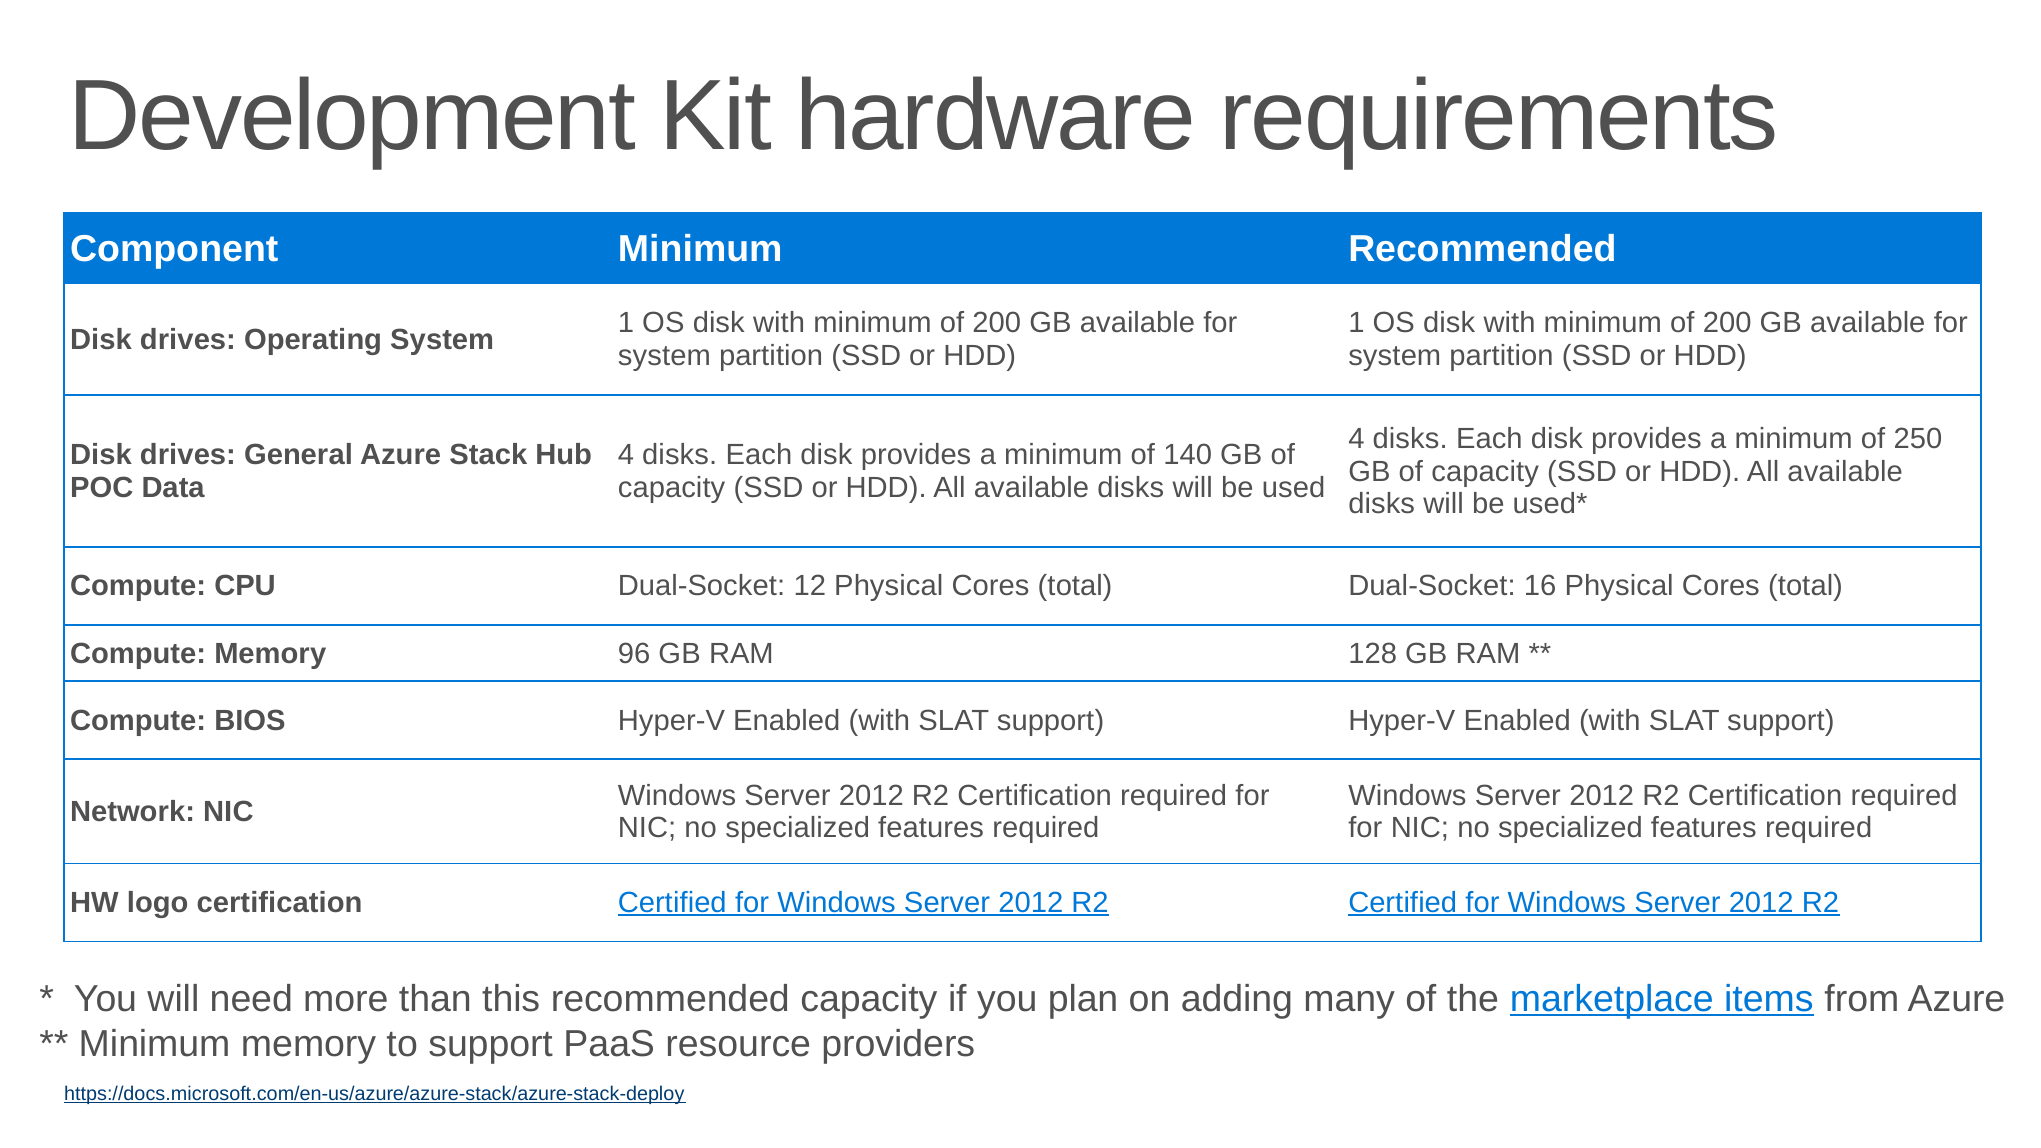

# Development Kit hardware requirements
| Component | Minimum | Recommended |
| --- | --- | --- |
| Disk drives: Operating System | 1 OS disk with minimum of 200 GB available for system partition (SSD or HDD) | 1 OS disk with minimum of 200 GB available for system partition (SSD or HDD) |
| Disk drives: General Azure Stack Hub POC Data | 4 disks. Each disk provides a minimum of 140 GB of capacity (SSD or HDD). All available disks will be used | 4 disks. Each disk provides a minimum of 250 GB of capacity (SSD or HDD). All available disks will be used\* |
| Compute: CPU | Dual-Socket: 12 Physical Cores (total) | Dual-Socket: 16 Physical Cores (total) |
| Compute: Memory | 96 GB RAM | 128 GB RAM \*\* |
| Compute: BIOS | Hyper-V Enabled (with SLAT support) | Hyper-V Enabled (with SLAT support) |
| Network: NIC | Windows Server 2012 R2 Certification required for NIC; no specialized features required | Windows Server 2012 R2 Certification required for NIC; no specialized features required |
| HW logo certification | Certified for Windows Server 2012 R2 | Certified for Windows Server 2012 R2 |
*  You will need more than this recommended capacity if you plan on adding many of the marketplace items from Azure
** Minimum memory to support PaaS resource providers
https://docs.microsoft.com/en-us/azure/azure-stack/azure-stack-deploy